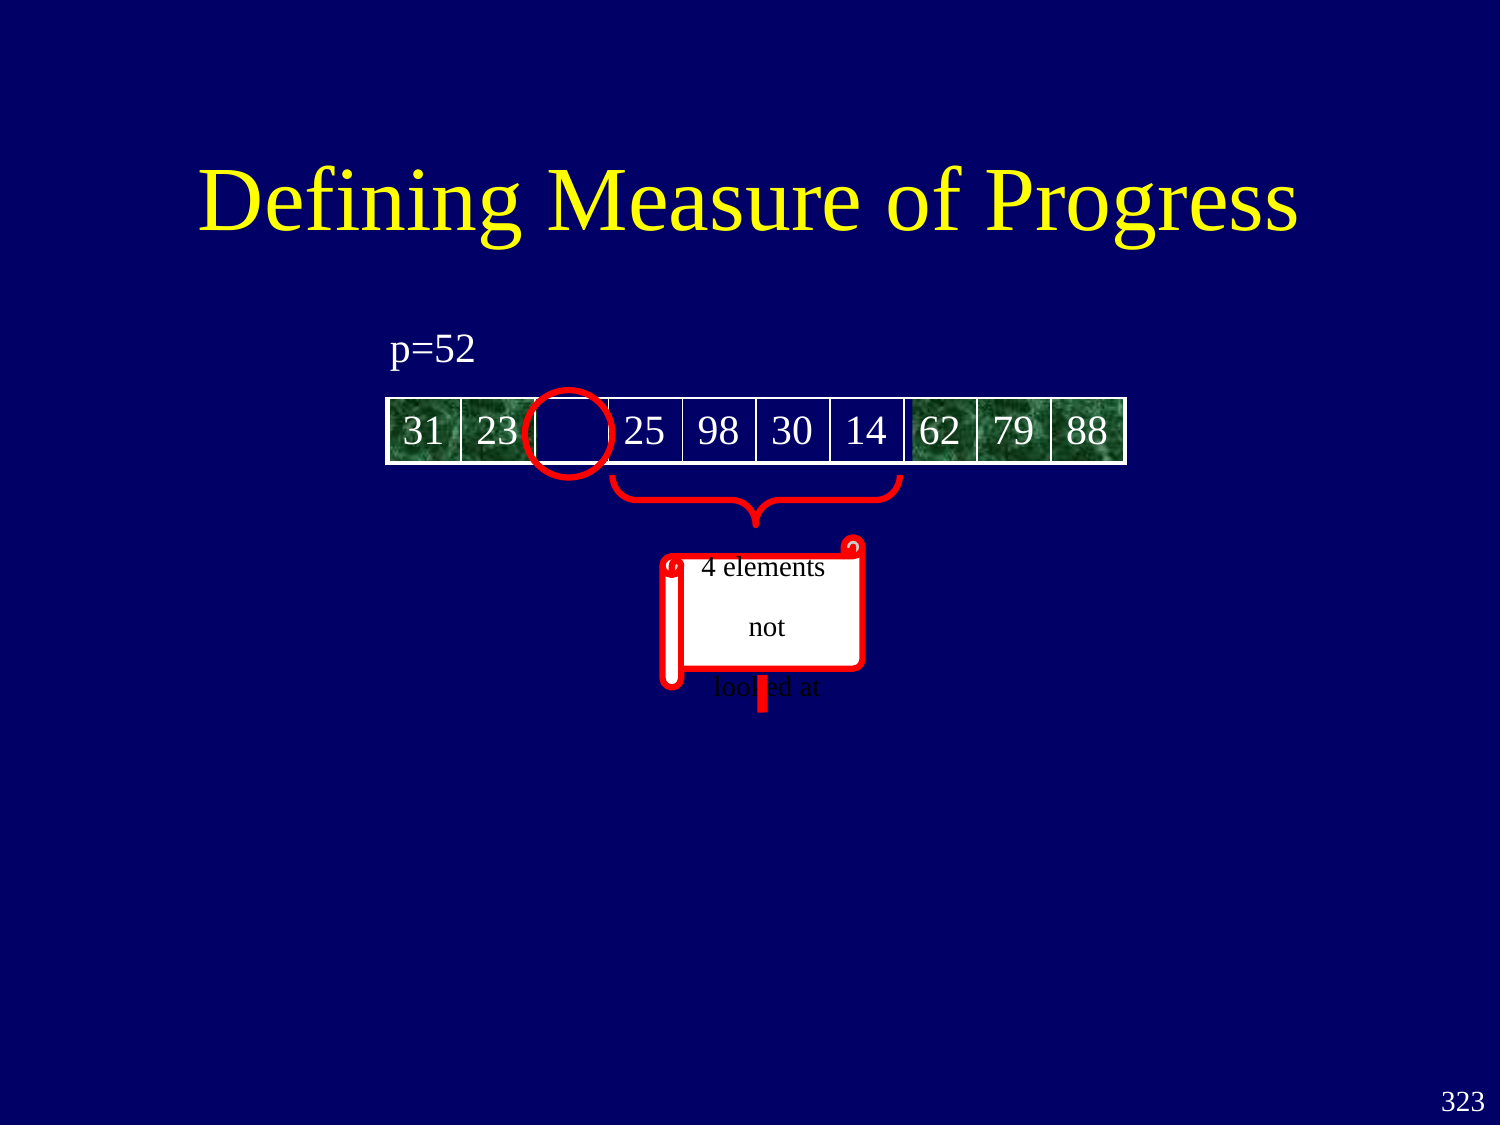

# Defining Measure of Progress
p=52

| 31 | 23 |  | 25 | 98 | 30 | 14 | 62 | 79 | 88 |
| --- | --- | --- | --- | --- | --- | --- | --- | --- | --- |

4 elements
not
looked at